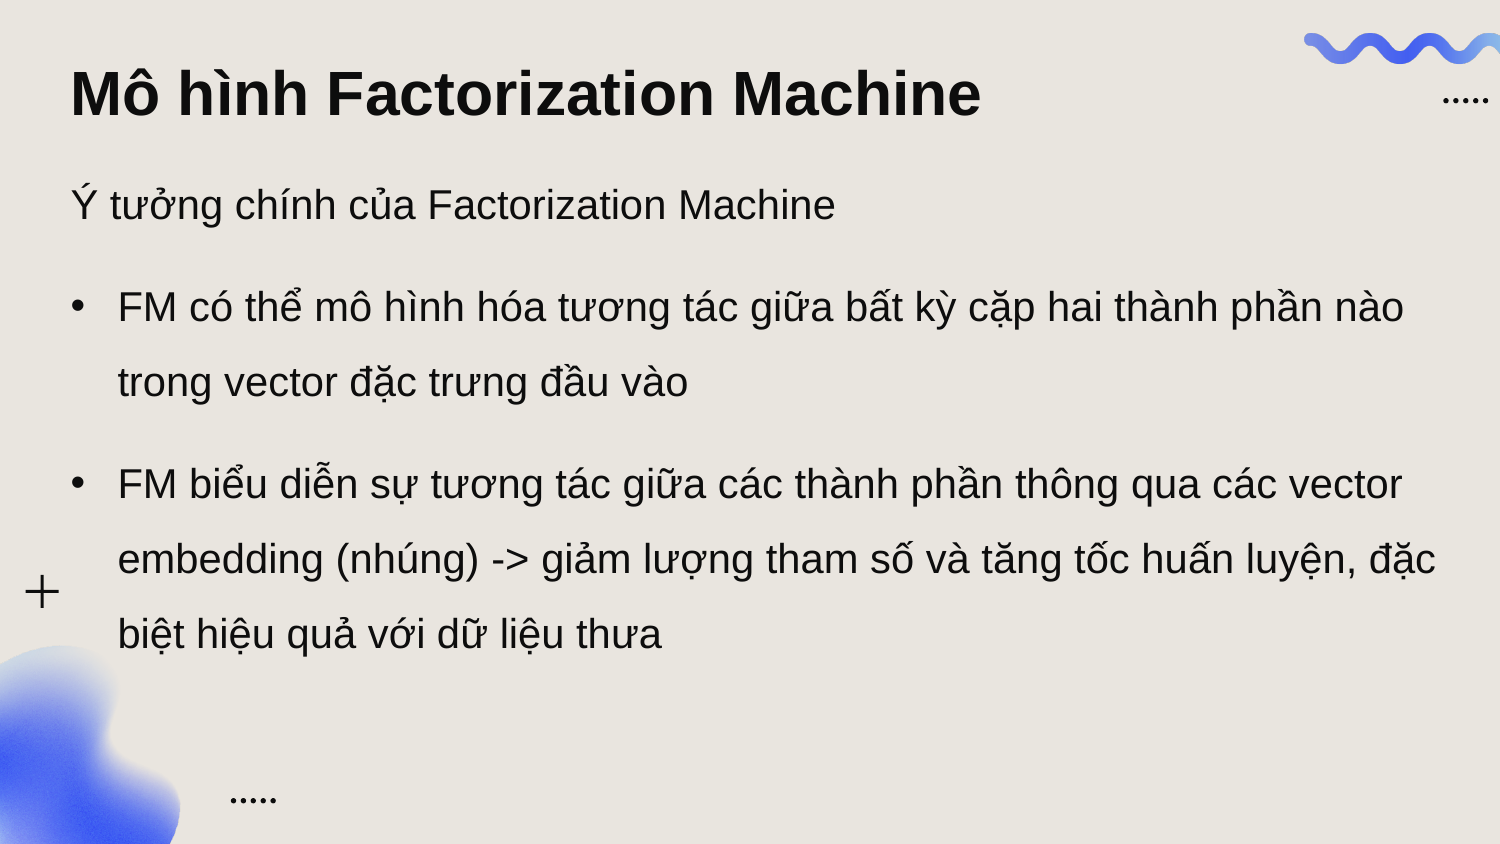

Mô hình Factorization Machine
Ý tưởng chính của Factorization Machine
FM có thể mô hình hóa tương tác giữa bất kỳ cặp hai thành phần nào trong vector đặc trưng đầu vào
FM biểu diễn sự tương tác giữa các thành phần thông qua các vector embedding (nhúng) -> giảm lượng tham số và tăng tốc huấn luyện, đặc biệt hiệu quả với dữ liệu thưa